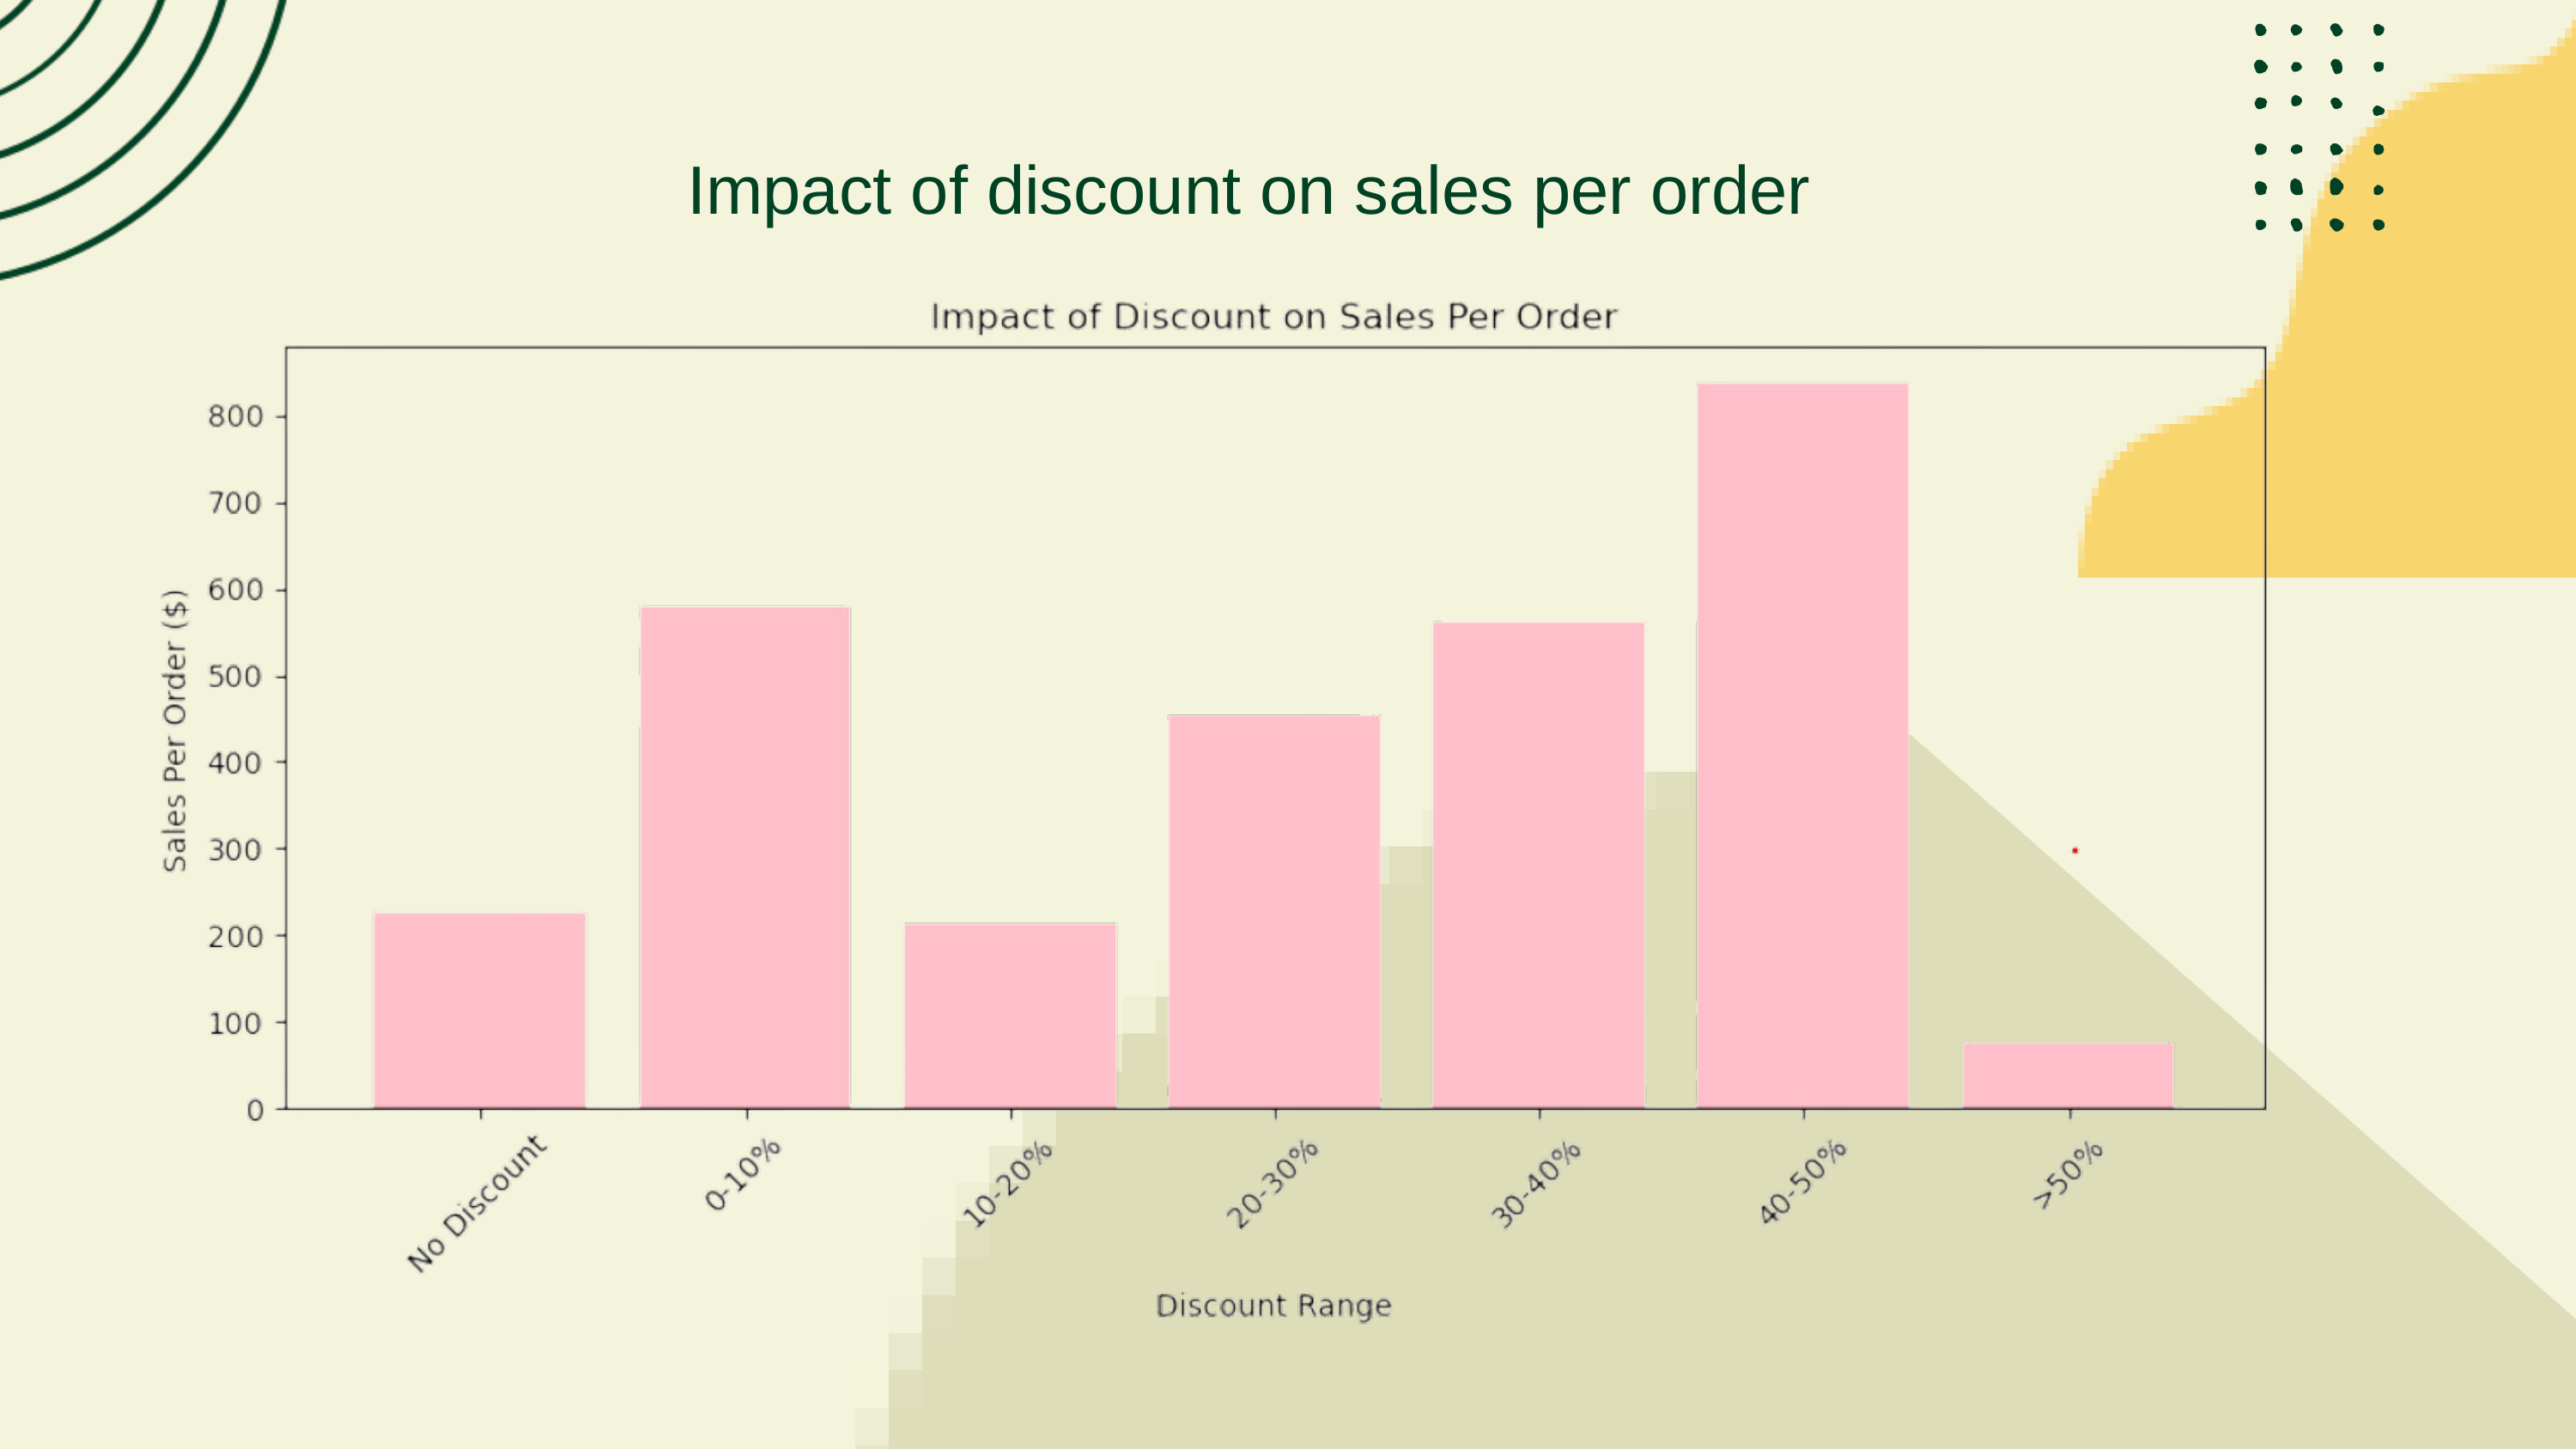

Impact of discount on sales per order